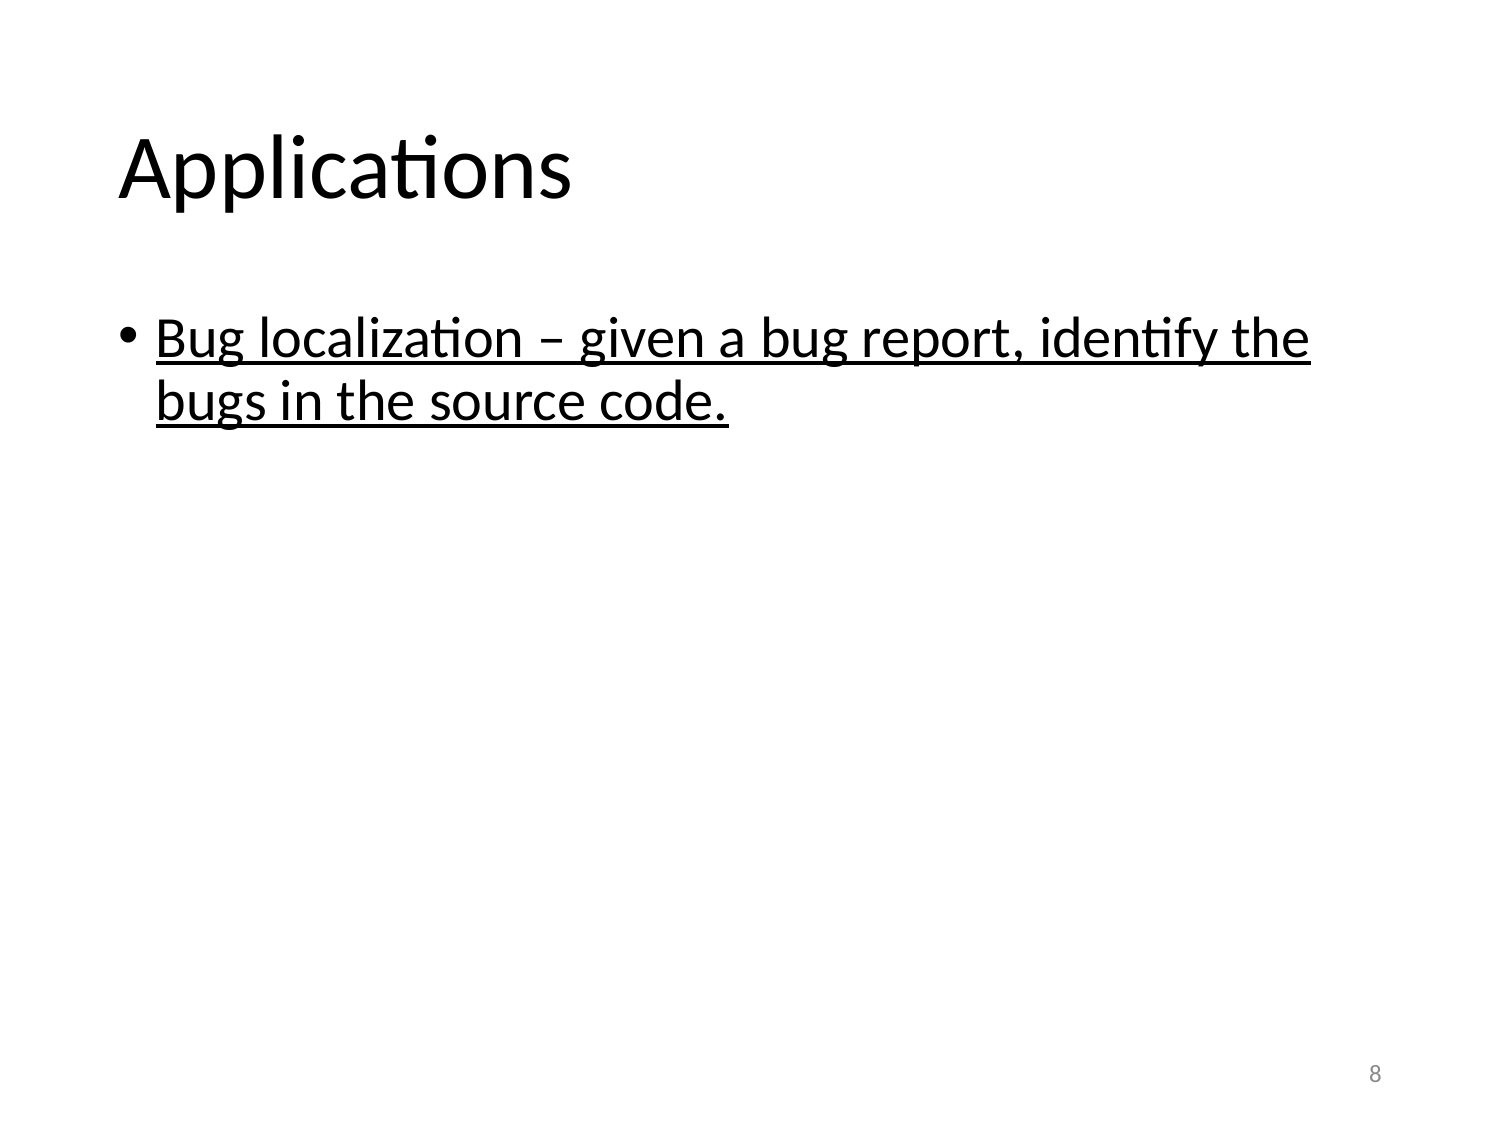

# Applications
Bug localization – given a bug report, identify the bugs in the source code.

8